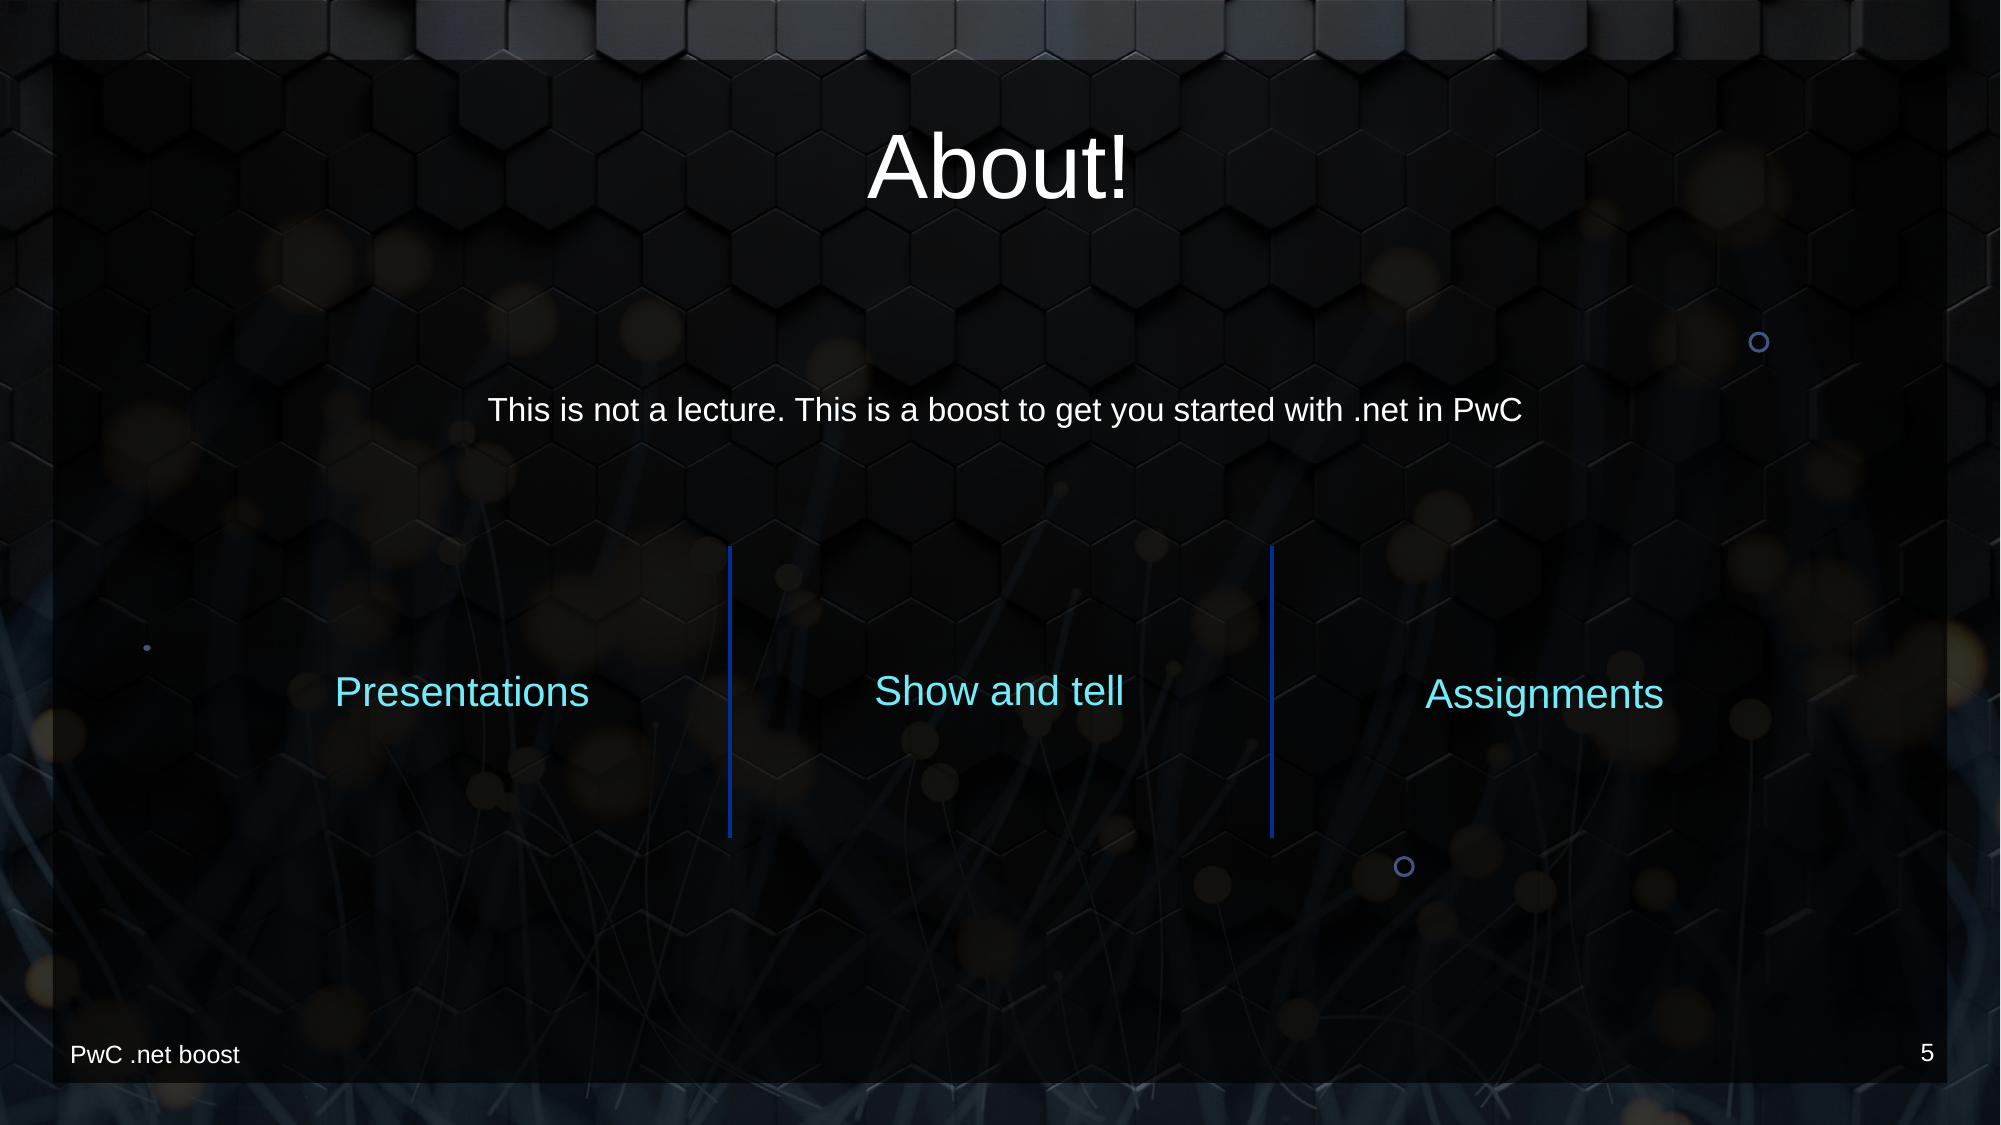

# About!
This is not a lecture. This is a boost to get you started with .net in PwC
Show and tell
Presentations

Assignments

5
PwC .net boost